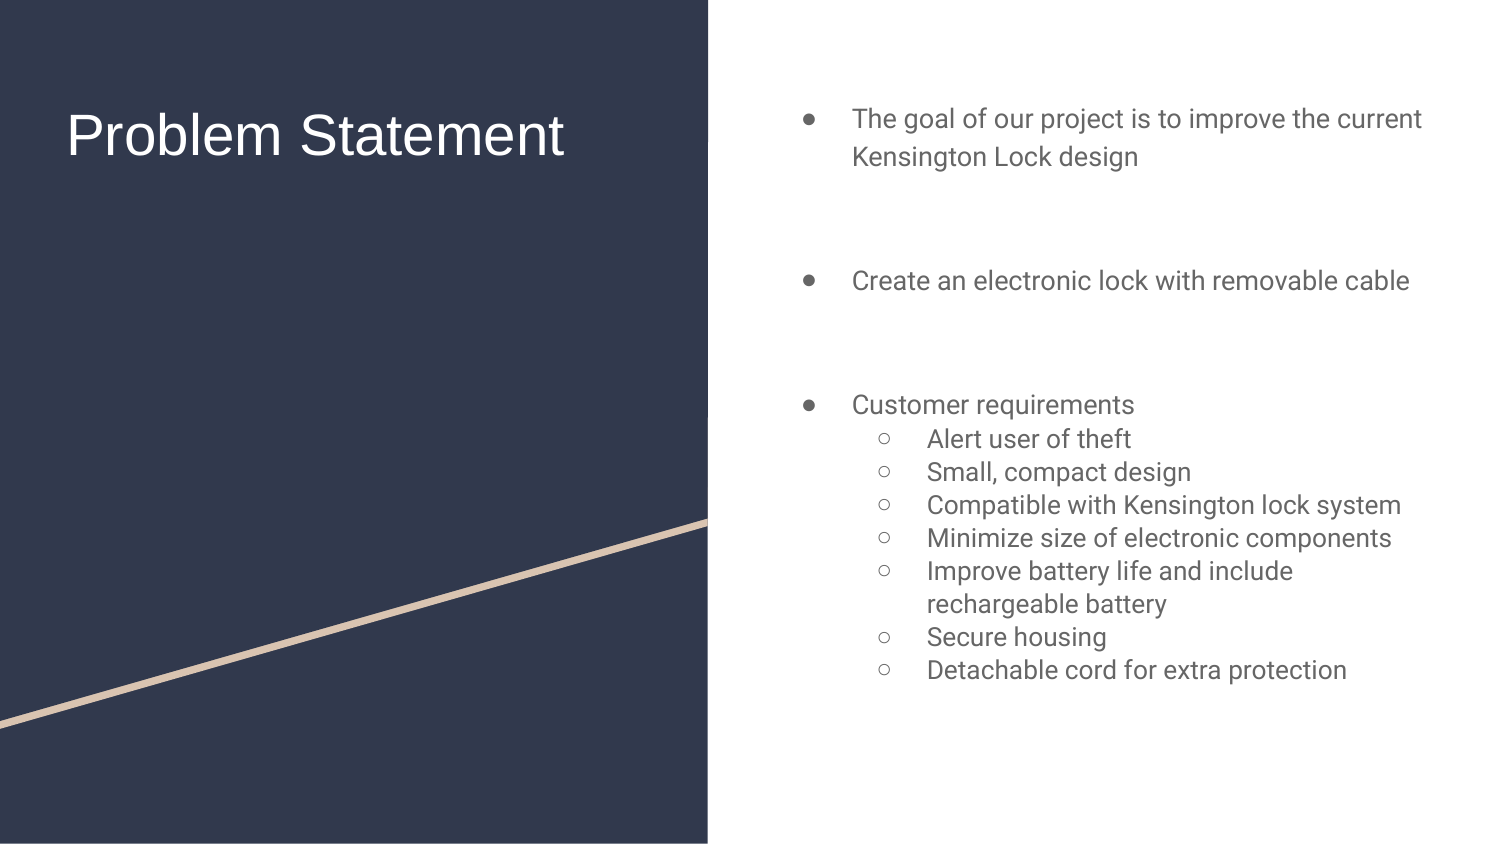

# Problem Statement
The goal of our project is to improve the current Kensington Lock design

Create an electronic lock with removable cable

Customer requirements
Alert user of theft
Small, compact design
Compatible with Kensington lock system
Minimize size of electronic components
Improve battery life and include rechargeable battery
Secure housing
Detachable cord for extra protection